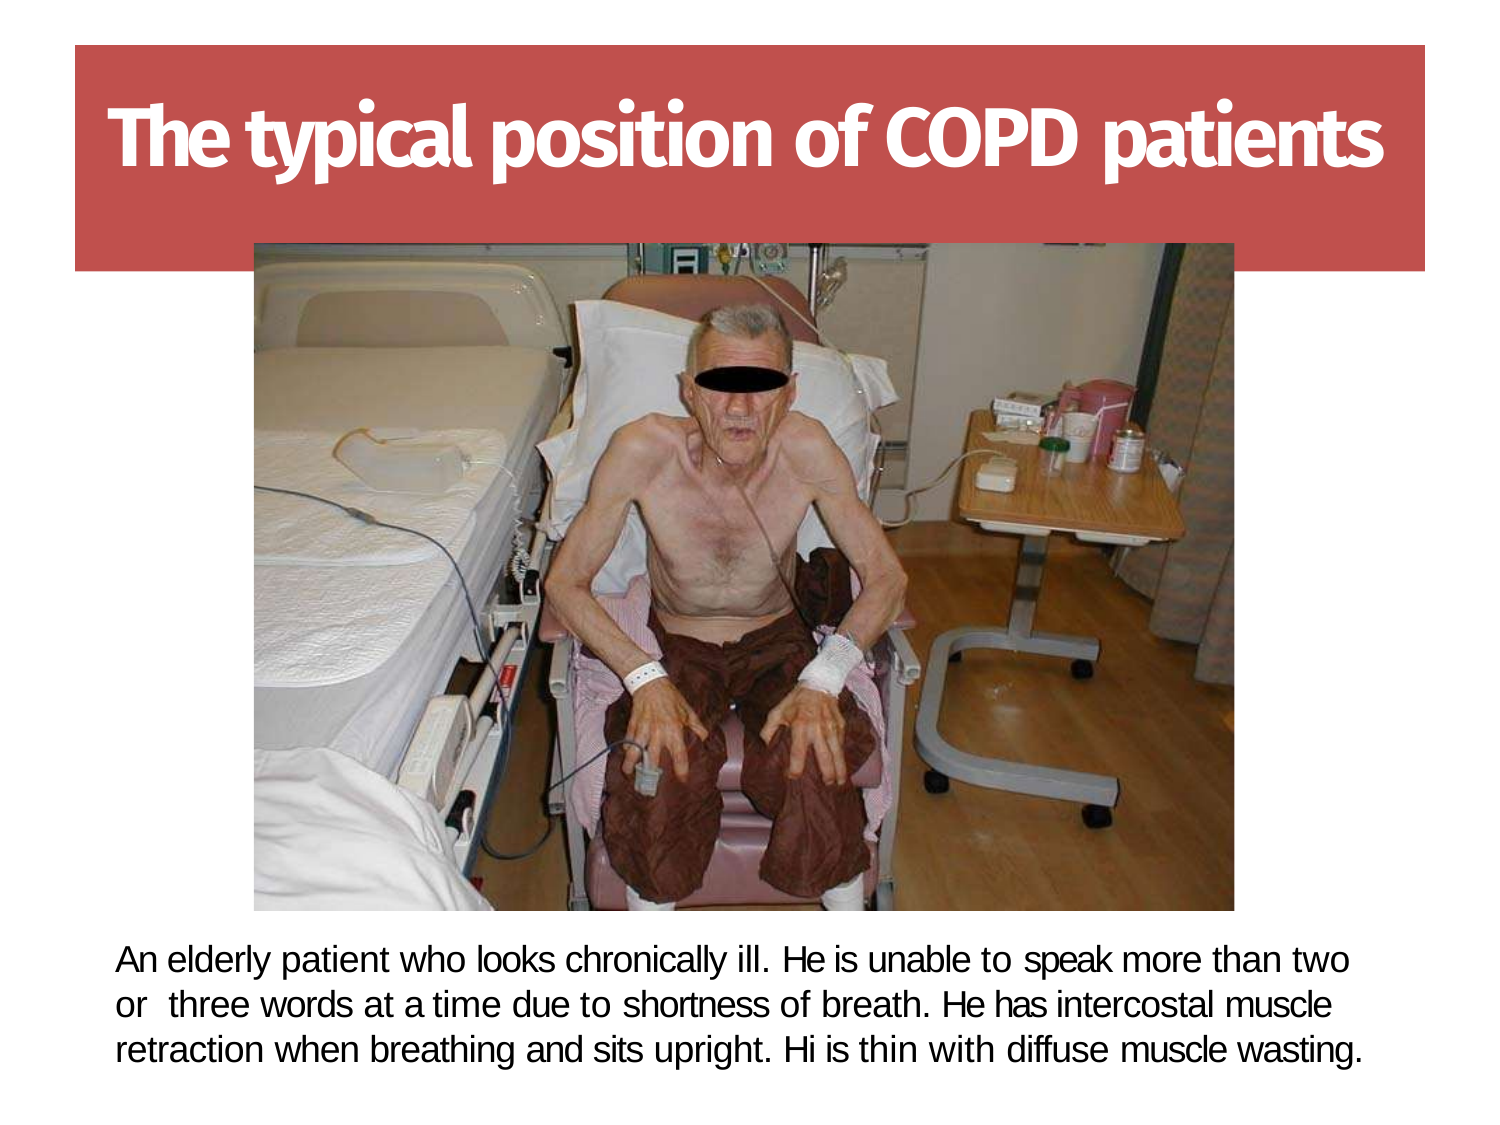

# The typical position of COPD patients

An elderly patient who looks chronically ill. He is unable to speak more than two or  three words at a time due to shortness of breath. He has intercostal muscle  retraction when breathing and sits upright. Hi is thin with diffuse muscle wasting.